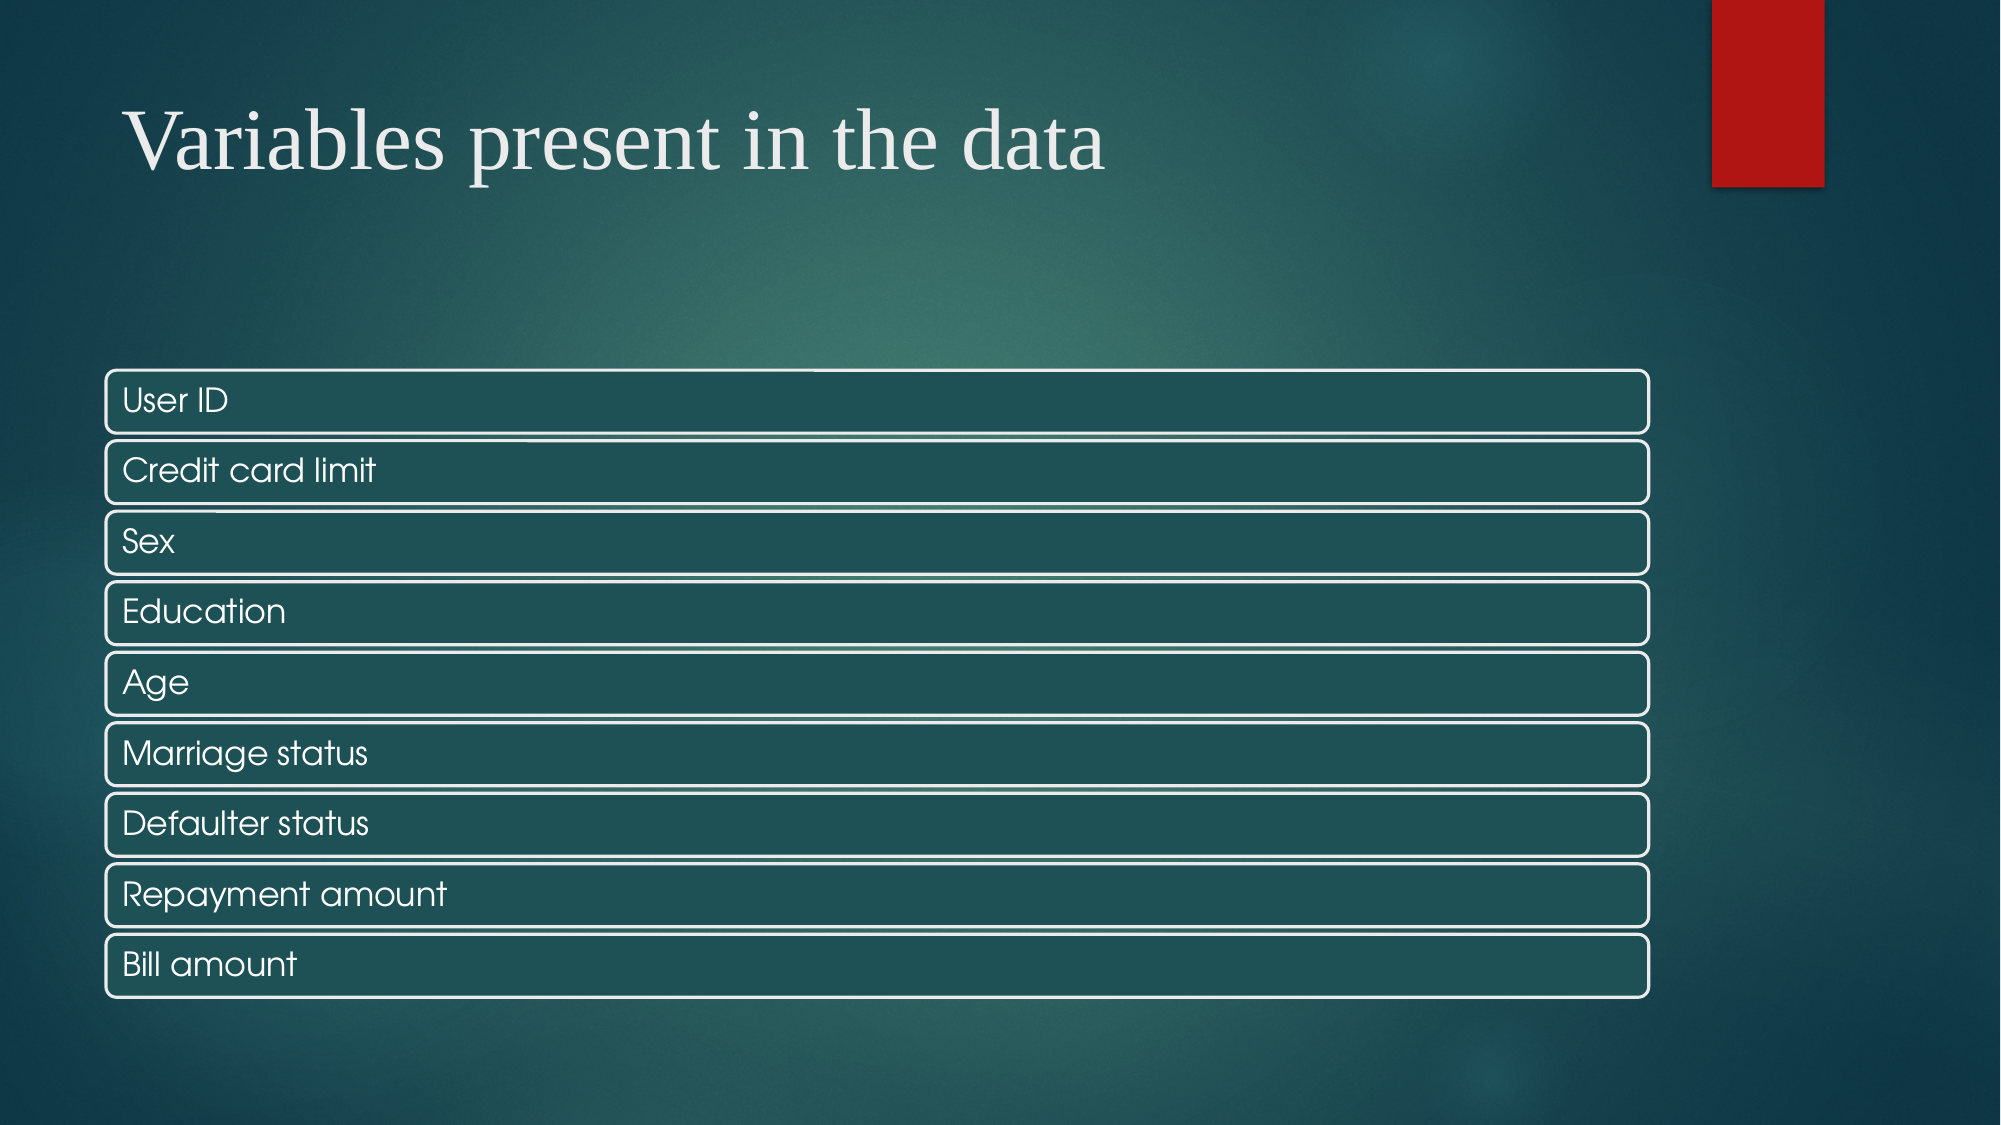

# Variables present in the data
User ID
Credit card limit
Sex
Education
Age
Marriage status
Defaulter status
Repayment amount
Bill amount